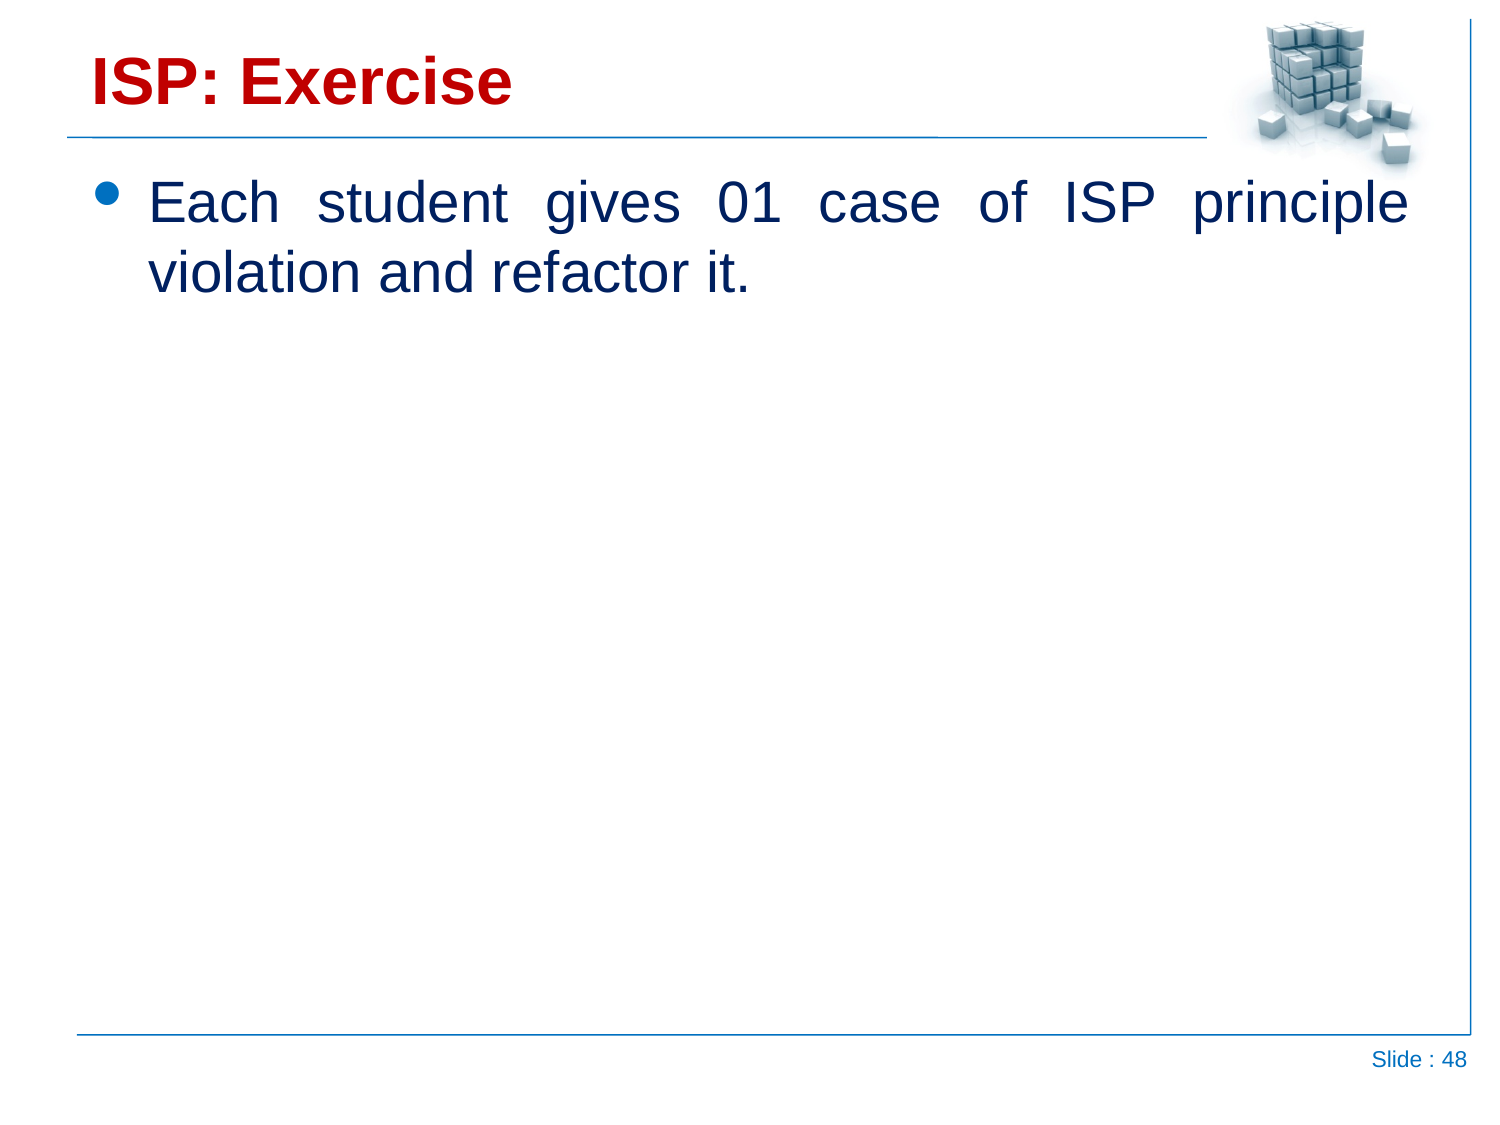

# ISP: Exercise
Each student gives 01 case of ISP principle violation and refactor it.